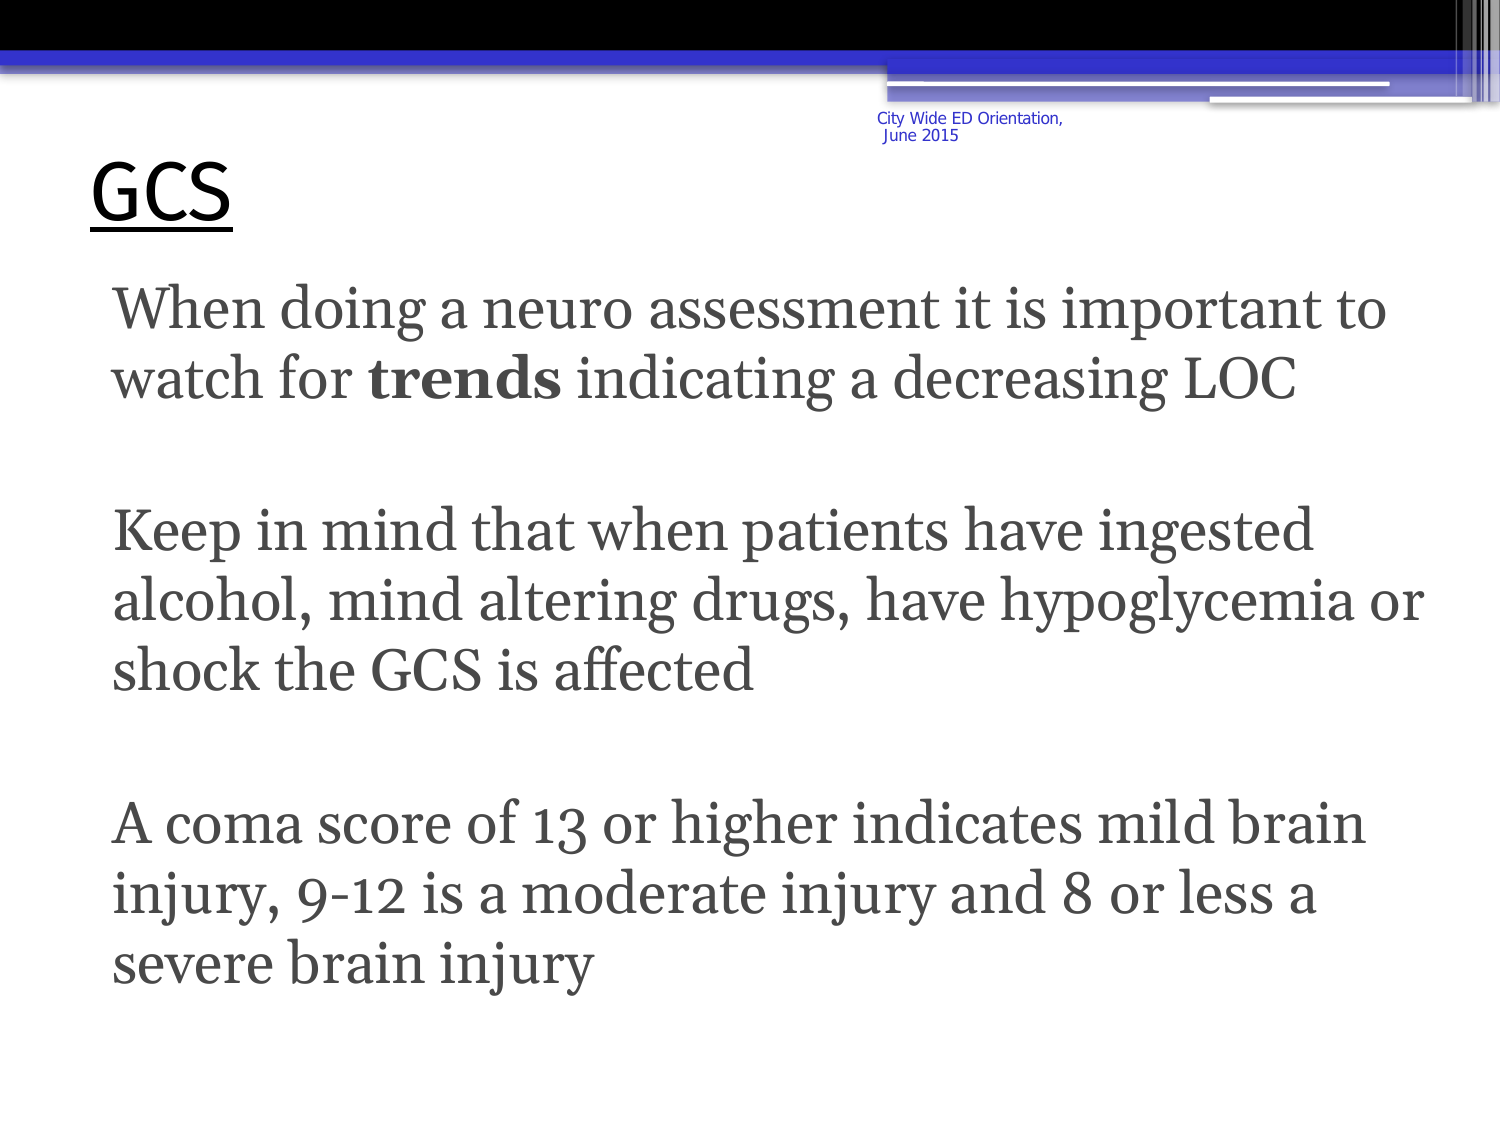

# GCS
City Wide ED Orientation, June 2015
When doing a neuro assessment it is important to watch for trends indicating a decreasing LOC

Keep in mind that when patients have ingested alcohol, mind altering drugs, have hypoglycemia or shock the GCS is affected

A coma score of 13 or higher indicates mild brain injury, 9-12 is a moderate injury and 8 or less a severe brain injury